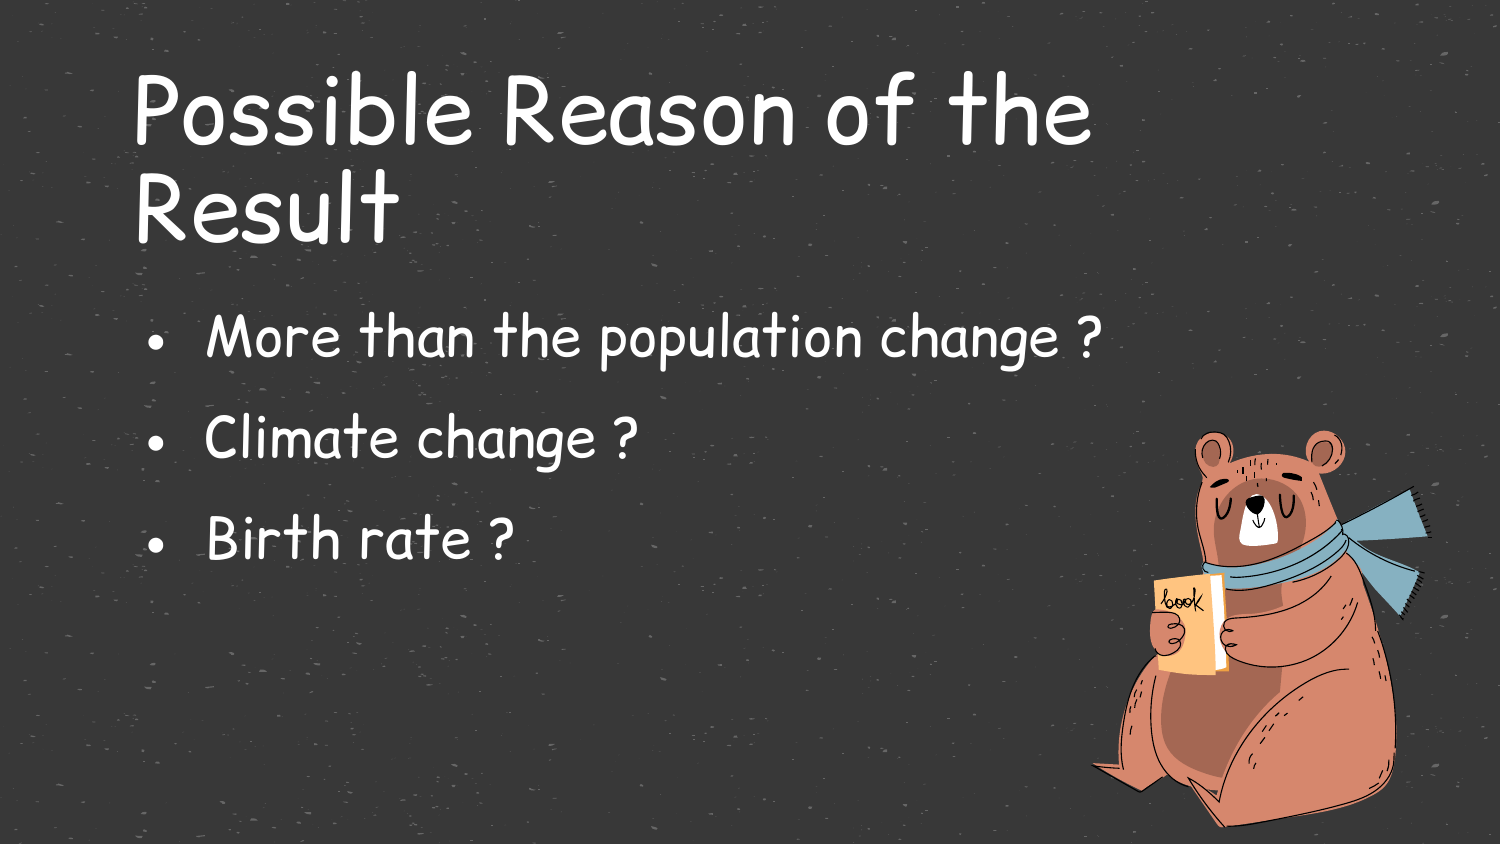

Possible Reason of the Result
More than the population change ?
Climate change ?
Birth rate ?